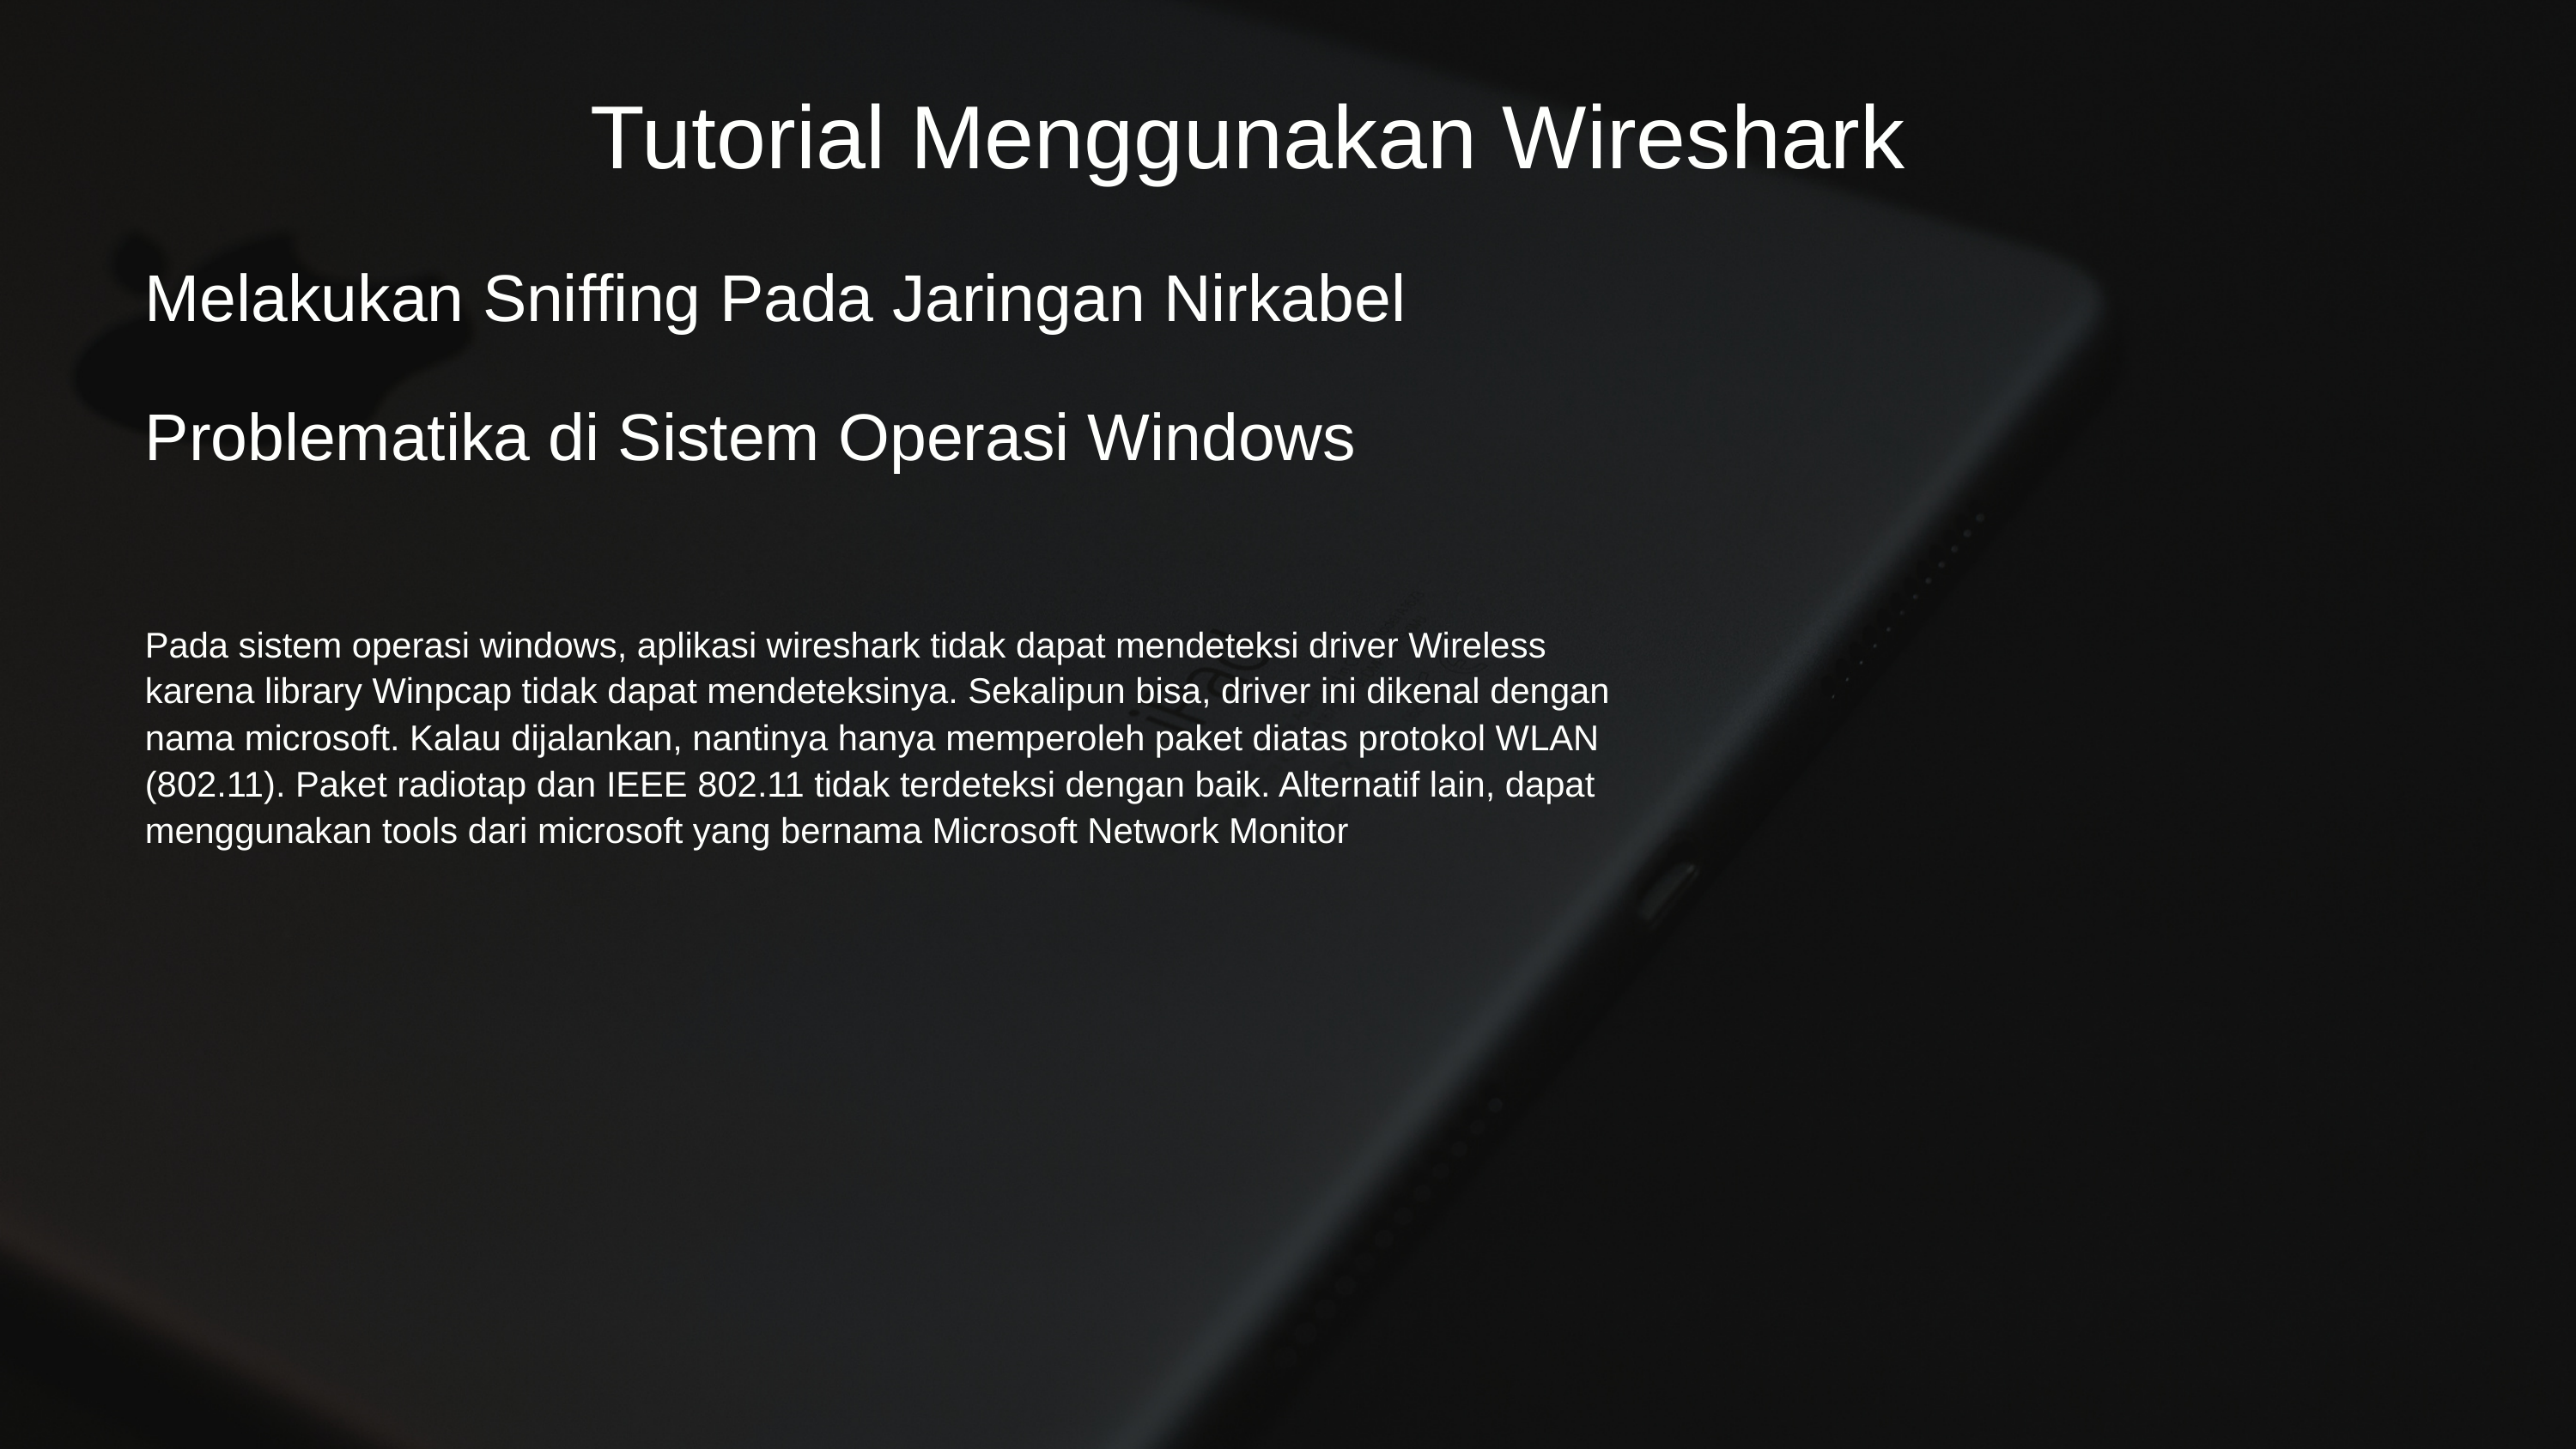

Tutorial Menggunakan Wireshark

Melakukan Sniffing Pada Jaringan Nirkabel

Problematika di Sistem Operasi Windows

Pada sistem operasi windows, aplikasi wireshark tidak dapat mendeteksi driver Wireless karena library Winpcap tidak dapat mendeteksinya. Sekalipun bisa, driver ini dikenal dengan nama microsoft. Kalau dijalankan, nantinya hanya memperoleh paket diatas protokol WLAN (802.11). Paket radiotap dan IEEE 802.11 tidak terdeteksi dengan baik. Alternatif lain, dapat menggunakan tools dari microsoft yang bernama Microsoft Network Monitor